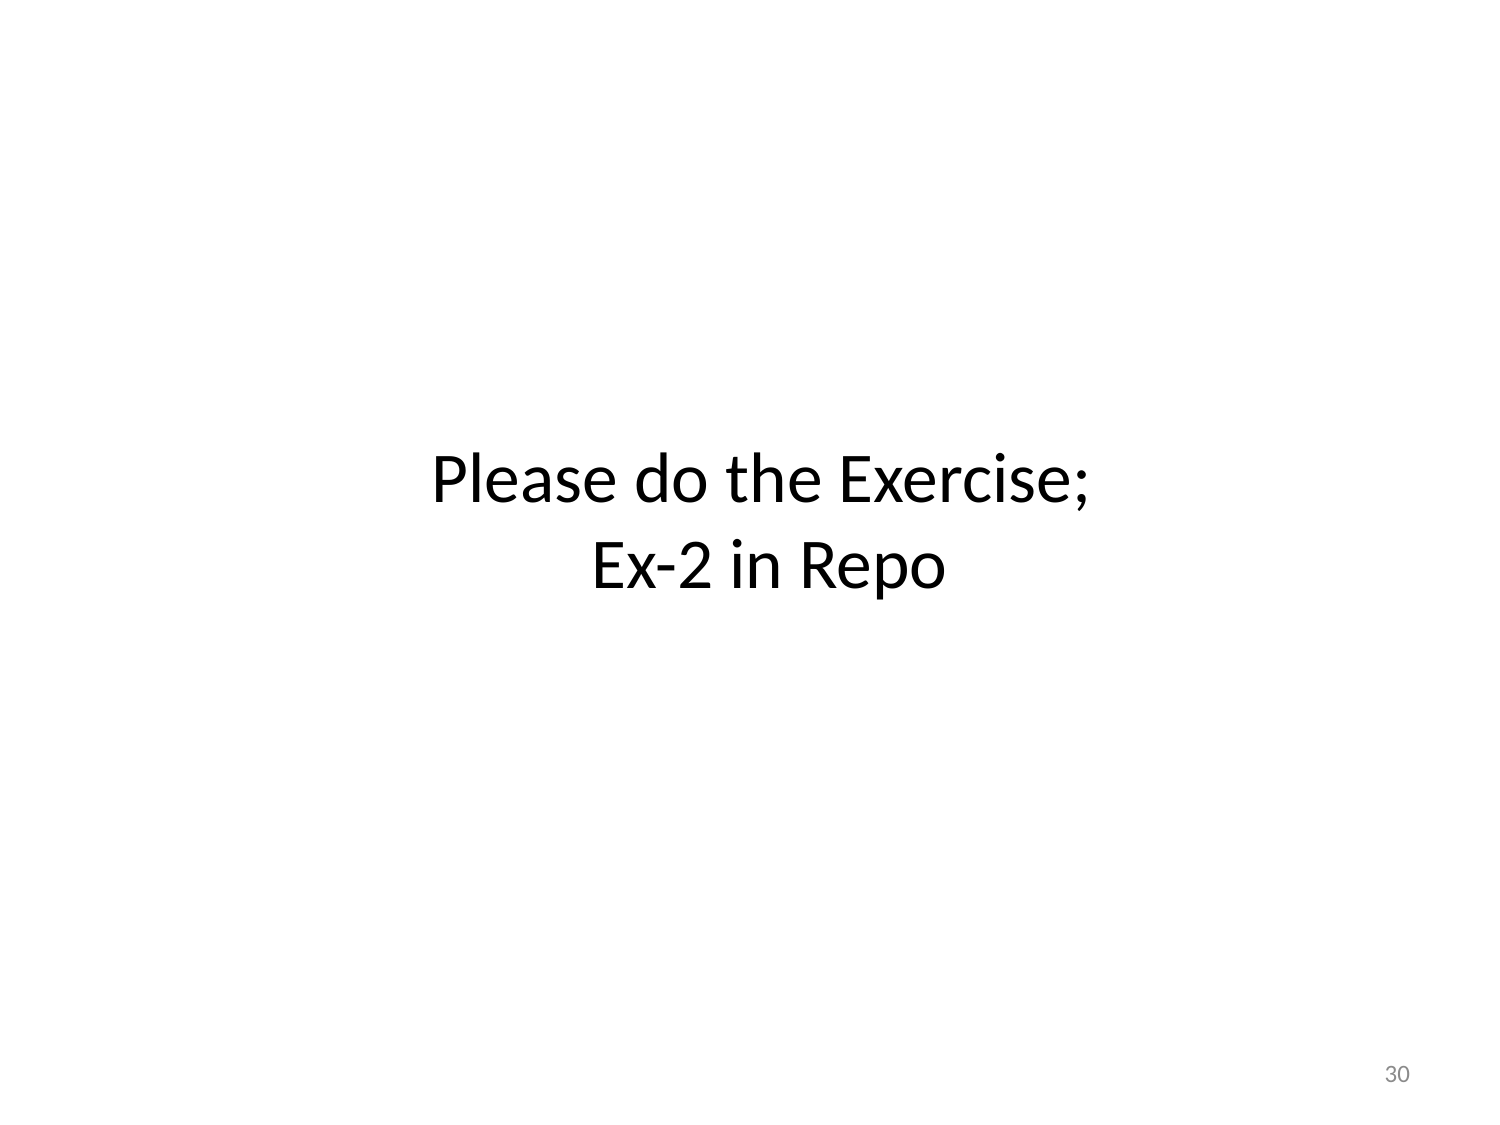

# Please do the Exercise; Ex-2 in Repo
30